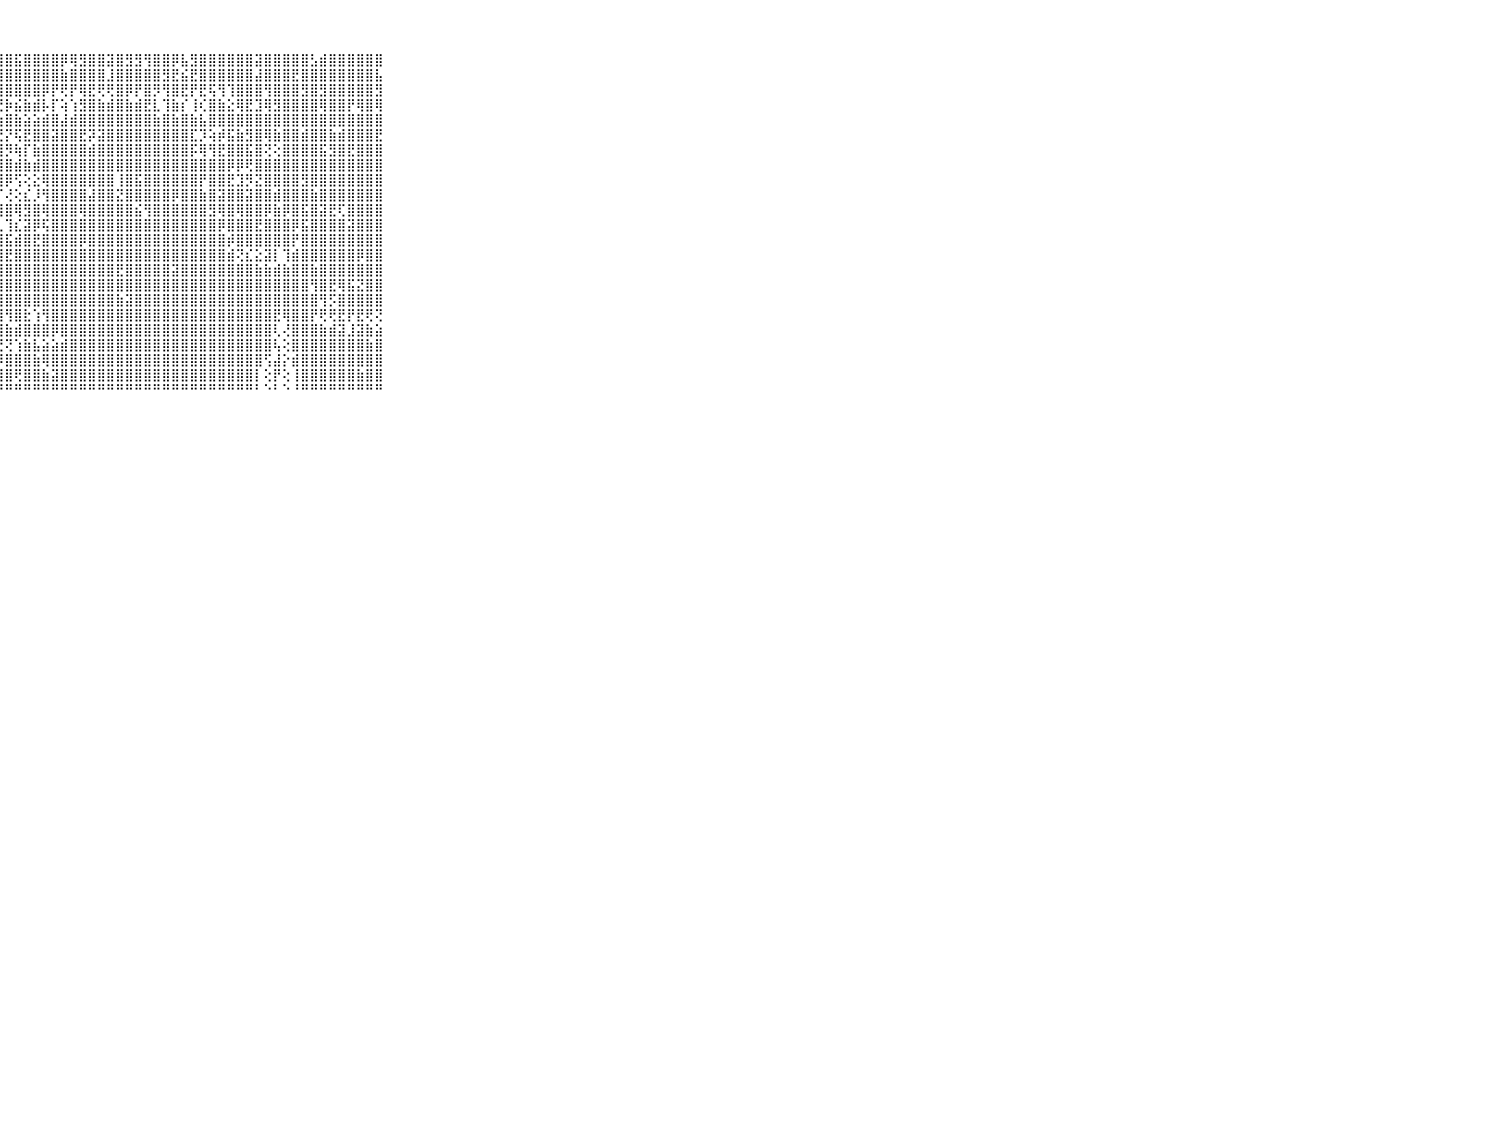

⠀⠀⠀⠀⠀⠀⠀⠀⠀⠀⠀⢸⣿⡇⣼⣯⣼⣿⣿⡞⡾⣺⣧⣽⣿⣿⣿⣼⣿⣯⣿⣿⣿⣿⡿⢿⣻⣿⣿⣽⣿⣻⣻⢻⣿⣿⡿⣧⣻⣿⣿⣿⣿⣿⣿⣽⣿⣿⣿⣿⣿⣣⣾⣿⣿⣿⣿⣿⣿⠀⠀⠀⠀⠀⠀⠀⠀⠀⠀⠀⠀
⠀⠀⠀⠀⠀⠀⠀⠀⠀⠀⠀⢸⣿⣝⣷⣝⣿⣿⣿⣿⣿⣜⣿⣿⣟⣿⣿⣾⣿⣿⣿⣿⣿⣿⣷⣿⣿⣿⣿⣸⣿⣿⣿⣿⣿⣻⣟⣮⣟⣿⣿⣿⣿⣿⣿⣼⣿⣿⣿⣟⣿⣿⣿⣿⣿⣿⣿⣿⣧⠀⠀⠀⠀⠀⠀⠀⠀⠀⠀⠀⠀
⠀⠀⠀⠀⠀⠀⠀⠀⠀⠀⠀⢸⢿⣿⣿⢻⡿⣟⣟⣿⣿⣿⣿⢟⣟⣻⣟⣿⣿⣿⣿⣿⡿⡟⢟⡟⢿⣟⢟⢟⣿⡿⡟⣿⡻⢻⣿⣟⡟⣟⢯⢻⢹⣿⣿⣿⢻⣿⣿⣿⣻⣿⣻⣿⣿⣿⣿⣿⣻⠀⠀⠀⠀⠀⠀⠀⠀⠀⠀⠀⠀
⠀⠀⠀⠀⠀⠀⠀⠀⠀⠀⠀⢰⡧⣿⣷⡟⢜⣿⡿⣿⣻⣿⣿⢟⣇⢷⣽⢟⡷⣮⣷⣾⡧⡏⢵⢱⣻⣿⣷⣾⣿⣷⣾⣟⣇⢹⣷⡎⢸⢎⣿⣷⣕⢿⣟⣹⢿⣻⣿⣿⣿⣿⢿⣿⣿⡟⢿⣿⢿⠀⠀⠀⠀⠀⠀⠀⠀⠀⠀⠀⠀
⠀⠀⠀⠀⠀⠀⠀⠀⠀⠀⠀⢸⣿⣮⣷⣽⣵⣽⣽⣽⣿⣿⣿⣵⣿⣾⣽⣷⣿⣷⣵⣵⣾⣿⣼⣾⣿⣿⣿⣿⣿⣿⣿⣿⣷⣿⣷⣿⣷⣧⣿⣿⣿⣿⣿⣿⣿⣿⣿⣿⣿⣿⣿⣿⣿⣿⣿⣿⣿⠀⠀⠀⠀⠀⠀⠀⠀⠀⠀⠀⠀
⠀⠀⠀⠀⠀⠀⠀⠀⠀⠀⠀⠌⢟⣿⢇⣹⣿⣿⣿⣺⢏⣿⣿⢻⢿⣿⣝⢝⡝⢯⣟⣿⣿⣽⣿⣿⣟⡽⣽⣿⣿⣿⣿⣿⣿⣿⣿⣿⣏⡹⢵⡾⣯⣷⣻⣿⢿⣷⣿⣿⣾⣿⣿⣷⣾⣿⣿⣿⣟⠀⠀⠀⠀⠀⠀⠀⠀⠀⠀⠀⠀
⠀⠀⠀⠀⠀⠀⠀⠀⠀⠀⠀⢘⡟⣿⣿⣿⣟⣼⣿⢟⣏⢕⣸⢣⣻⢿⣿⣼⡻⢷⡏⣷⣿⣿⣿⣿⣿⣾⣿⣿⣿⣿⣿⣿⣿⣿⣿⣿⡯⢿⢻⣟⣿⣿⣯⣿⢝⢕⣿⣿⣿⣿⣯⣻⣿⣟⣿⣿⣿⠀⠀⠀⠀⠀⠀⠀⠀⠀⠀⠀⠀
⠀⠀⠀⠀⠀⠀⠀⠀⠀⠀⠀⢸⣵⣿⣿⣿⣿⣿⣿⣿⣿⣿⣷⣯⣿⣾⣿⣿⣿⣾⣷⣾⣿⣿⣿⣿⣿⣿⣿⣿⣿⣿⣿⣿⣿⣿⣿⣿⣿⣿⣿⣿⡿⡿⢟⣿⣿⣿⣿⣿⣿⣿⣿⣿⣿⣿⣿⣿⣿⠀⠀⠀⠀⠀⠀⠀⠀⠀⠀⠀⠀
⠀⠀⠀⠀⠀⠀⠀⠀⠀⠀⠀⢸⣿⣯⣿⣟⣿⣿⣿⣫⣟⣿⢿⡺⢧⣎⢝⢿⡿⢫⢕⣕⢿⣿⣿⣿⣿⣿⣿⣿⢸⣿⣯⣿⣿⣿⣿⣿⣿⡟⣿⣿⣟⣹⡻⣝⣿⣿⣿⣿⣻⣿⣿⣿⣿⣿⣿⣿⣿⠀⠀⠀⠀⠀⠀⠀⠀⠀⠀⠀⠀
⠀⠀⠀⠀⠀⠀⠀⠀⠀⠀⠀⢸⣿⣯⣿⣿⣿⣿⣿⣾⢟⣿⣎⡧⡇⡏⣿⡎⢜⢕⣎⡸⢻⣿⣿⣿⣿⣼⣿⣿⣝⣿⣿⣿⣿⣿⡿⣿⣿⣷⣿⣽⣿⣿⣽⣿⣿⣾⣿⣿⣿⣷⣿⣿⣿⣿⣿⣿⣿⠀⠀⠀⠀⠀⠀⠀⠀⠀⠀⠀⠀
⠀⠀⠀⠀⠀⠀⠀⠀⠀⠀⠀⢸⣿⣿⣿⣿⣿⣿⣿⣿⣿⣿⣿⣿⣿⣿⣿⢿⣿⢿⣻⣿⢿⣿⣿⣿⢿⣿⣿⣿⣿⣿⣮⢻⣿⣿⣿⣿⣿⣿⣻⢿⣿⢿⣿⣿⡿⣷⡿⣿⣯⣿⣽⣟⢏⣿⣿⣿⣿⠀⠀⠀⠀⠀⠀⠀⠀⠀⠀⠀⠀
⠀⠀⠀⠀⠀⠀⠀⠀⠀⠀⠀⠜⡻⣿⣿⣽⡿⣻⣿⣿⣿⣿⣯⣿⣽⣽⣟⣇⢹⣎⣽⡿⢯⣿⣿⣿⣿⣿⣿⣿⣿⣿⣿⣿⣿⣿⣿⣿⣿⣿⣿⡿⣿⣿⣿⣟⣿⣿⣿⡿⣯⣿⣿⣿⣿⣽⣿⣿⣿⠀⠀⠀⠀⠀⠀⠀⠀⠀⠀⠀⠀
⠀⠀⠀⠀⠀⠀⠀⠀⠀⠀⠀⠀⢜⡏⢿⢿⢿⣿⢿⣿⣿⣿⣿⣿⣿⣿⣟⢽⣯⣾⣿⣟⣿⣿⣿⣿⡿⣿⣿⣿⣿⣿⣿⣿⣿⣿⣿⣿⣿⣿⣿⣿⡾⣿⣿⣿⣿⣿⣿⡟⣿⣿⣿⣿⣿⣿⣿⣿⣿⠀⠀⠀⠀⠀⠀⠀⠀⠀⠀⠀⠀
⠀⠀⠀⠀⠀⠀⠀⠀⠀⠀⠀⠔⢇⢕⢜⢗⢿⣿⣿⣿⣿⣿⣿⢿⣿⣿⣿⣿⣟⣿⣿⣿⣿⣿⣿⣿⣿⣿⣿⣿⣿⣿⣿⣿⣿⣿⣿⣿⣿⣿⣿⣿⣾⢝⣎⣕⣽⡇⢹⣾⣿⣿⣿⣿⣿⣿⡿⣿⣿⠀⠀⠀⠀⠀⠀⠀⠀⠀⠀⠀⠀
⠀⠀⠀⠀⠀⠀⠀⠀⠀⠀⠀⠀⢕⢕⢕⢕⢅⢸⢇⡕⣱⣽⡇⢝⣾⣿⣿⣿⣿⣿⣿⣿⣿⣿⣿⣿⣿⣿⣿⣿⣟⣿⣿⣿⣿⣿⣽⣿⣿⣿⣿⣿⣿⣿⣿⣷⣷⣾⣷⣿⣿⣷⣿⣿⣿⣿⣿⣿⣿⠀⠀⠀⠀⠀⠀⠀⠀⠀⠀⠀⠀
⠀⠀⠀⠀⠀⠀⠀⠀⠀⠀⠀⠀⢑⢕⢕⢕⢰⣕⢜⢕⢪⣿⣿⣾⣿⣿⣿⣿⣿⣿⣿⣿⣿⣿⣿⣿⣿⣿⣿⣿⣿⣿⣿⣿⣿⣿⣿⣿⣿⣿⣿⣿⣿⣿⣿⣿⣿⣿⣿⣿⣿⢻⣿⣟⢿⣯⣝⣿⣿⠀⠀⠀⠀⠀⠀⠀⠀⠀⠀⠀⠀
⠀⠀⠀⠀⠀⠀⠀⠀⠀⠀⠀⠀⢕⢕⢾⣷⣷⣾⣷⣷⣿⣿⣿⣿⣿⣿⣿⣿⣿⣿⣿⣿⣿⣿⣿⣿⣿⣿⣿⣿⣷⣽⣿⣿⣿⣿⣿⣿⣿⣿⣿⣿⣿⣿⣿⣿⣿⣿⣿⣿⣿⣿⢻⡫⣿⣿⣿⣿⣿⠀⠀⠀⠀⠀⠀⠀⠀⠀⠀⠀⠀
⠀⠀⠀⠀⠀⠀⠀⠀⠀⠀⠀⠀⠀⠑⢕⣼⣾⣿⣿⣿⣿⣿⣿⣿⣿⣿⣿⣿⢻⣿⣗⢱⢻⣿⣿⣿⣿⣿⣿⣿⣿⣿⣿⣿⣿⣿⣿⣿⣿⣿⣿⣿⣿⣿⣿⣿⣿⣟⢿⣿⣿⡟⢟⢟⣟⡟⣟⢟⢝⠀⠀⠀⠀⠀⠀⠀⠀⠀⠀⠀⠀
⠀⠀⠀⠀⠀⠀⠀⠀⠀⠀⠀⠀⢄⣵⣿⣿⣿⣟⣟⢿⣿⣿⣿⣿⣿⣿⣷⣻⣷⣾⣿⣿⣿⡿⣿⣿⣿⣿⣿⣿⣿⣿⣿⣿⣿⣿⣿⣿⣿⣿⣿⣿⣿⣿⣿⣿⣿⢇⢜⣿⣿⣿⣷⣾⣽⣸⣽⣷⣵⠀⠀⠀⠀⠀⠀⠀⠀⠀⠀⠀⠀
⠀⠀⠀⠀⠀⠀⠀⠀⠀⠀⠀⠀⠕⣿⣿⣿⣿⣿⡟⢿⡟⢟⢿⢯⢝⢽⢵⣝⢝⢱⣷⣧⣵⣵⣾⣿⣿⣿⣿⣿⣿⣿⣿⣿⣿⣿⣿⣿⣿⣿⣿⣿⣿⣿⣿⣿⣿⢧⢕⣿⣿⣿⣿⣿⣿⣿⣿⣷⣿⠀⠀⠀⠀⠀⠀⠀⠀⠀⠀⠀⠀
⠀⠀⠀⠀⠀⠀⠀⠀⠀⠀⠀⠀⠀⢜⢿⣿⣿⣿⣿⡕⢕⢕⢕⢕⢱⢸⣿⡿⣿⣿⣿⣷⢿⣿⣿⣿⣿⣿⣿⣿⣿⣿⣿⣿⣿⣿⣿⣿⣿⣿⣿⣿⣿⣿⣿⣿⢫⣼⡕⣾⣿⣿⣿⣿⣿⣿⣿⣿⣿⠀⠀⠀⠀⠀⠀⠀⠀⠀⠀⠀⠀
⠀⠀⠀⠀⠀⠀⠀⠀⠀⠀⠀⠀⠄⢕⢜⢻⣿⣿⣿⣿⡮⢕⢕⢸⡕⢇⢺⣿⣿⢟⣿⣿⣷⣽⣿⣿⣿⣿⣿⣿⣿⣿⣿⣿⣿⣿⣿⣿⣿⣿⣿⣿⣿⣿⣿⡇⢕⡟⢕⢸⣿⣿⣿⣿⣿⣿⣷⣿⣿⠀⠀⠀⠀⠀⠀⠀⠀⠀⠀⠀⠀
⠀⠀⠀⠀⠀⠀⠀⠀⠀⠀⠀⠀⠑⠑⠑⠑⠘⠛⠛⠛⠛⠃⠓⠚⠃⠑⠛⠛⠛⠛⠛⠛⠛⠛⠛⠛⠛⠛⠛⠛⠛⠛⠛⠛⠛⠛⠛⠛⠛⠛⠛⠛⠛⠛⠛⠃⠑⠃⠑⠘⠛⠛⠛⠛⠛⠛⠛⠛⠛⠀⠀⠀⠀⠀⠀⠀⠀⠀⠀⠀⠀